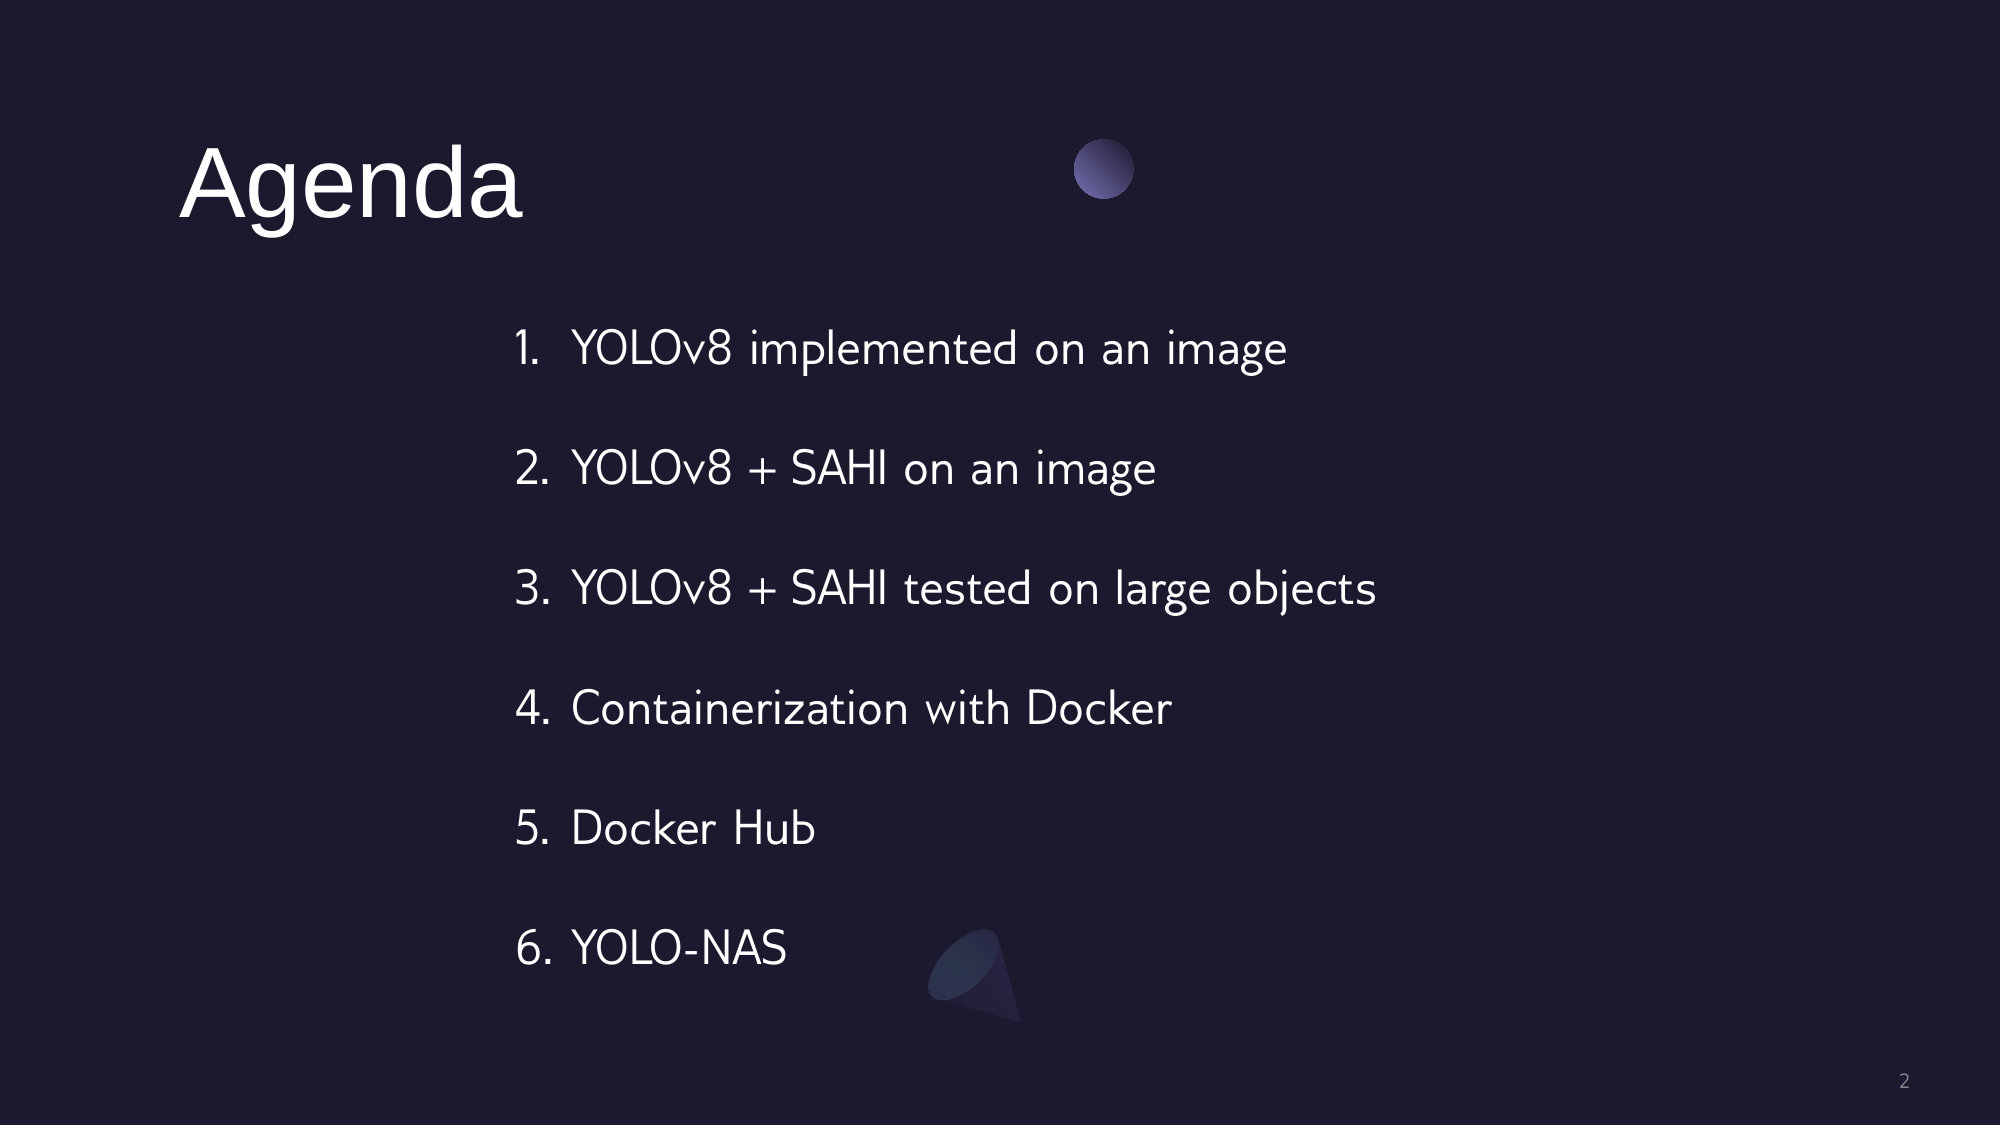

# Agenda

YOLOv8 implemented on an image

YOLOv8 + SAHI on an image

YOLOv8 + SAHI tested on large objects

Containerization with Docker

Docker Hub

YOLO-NAS

2